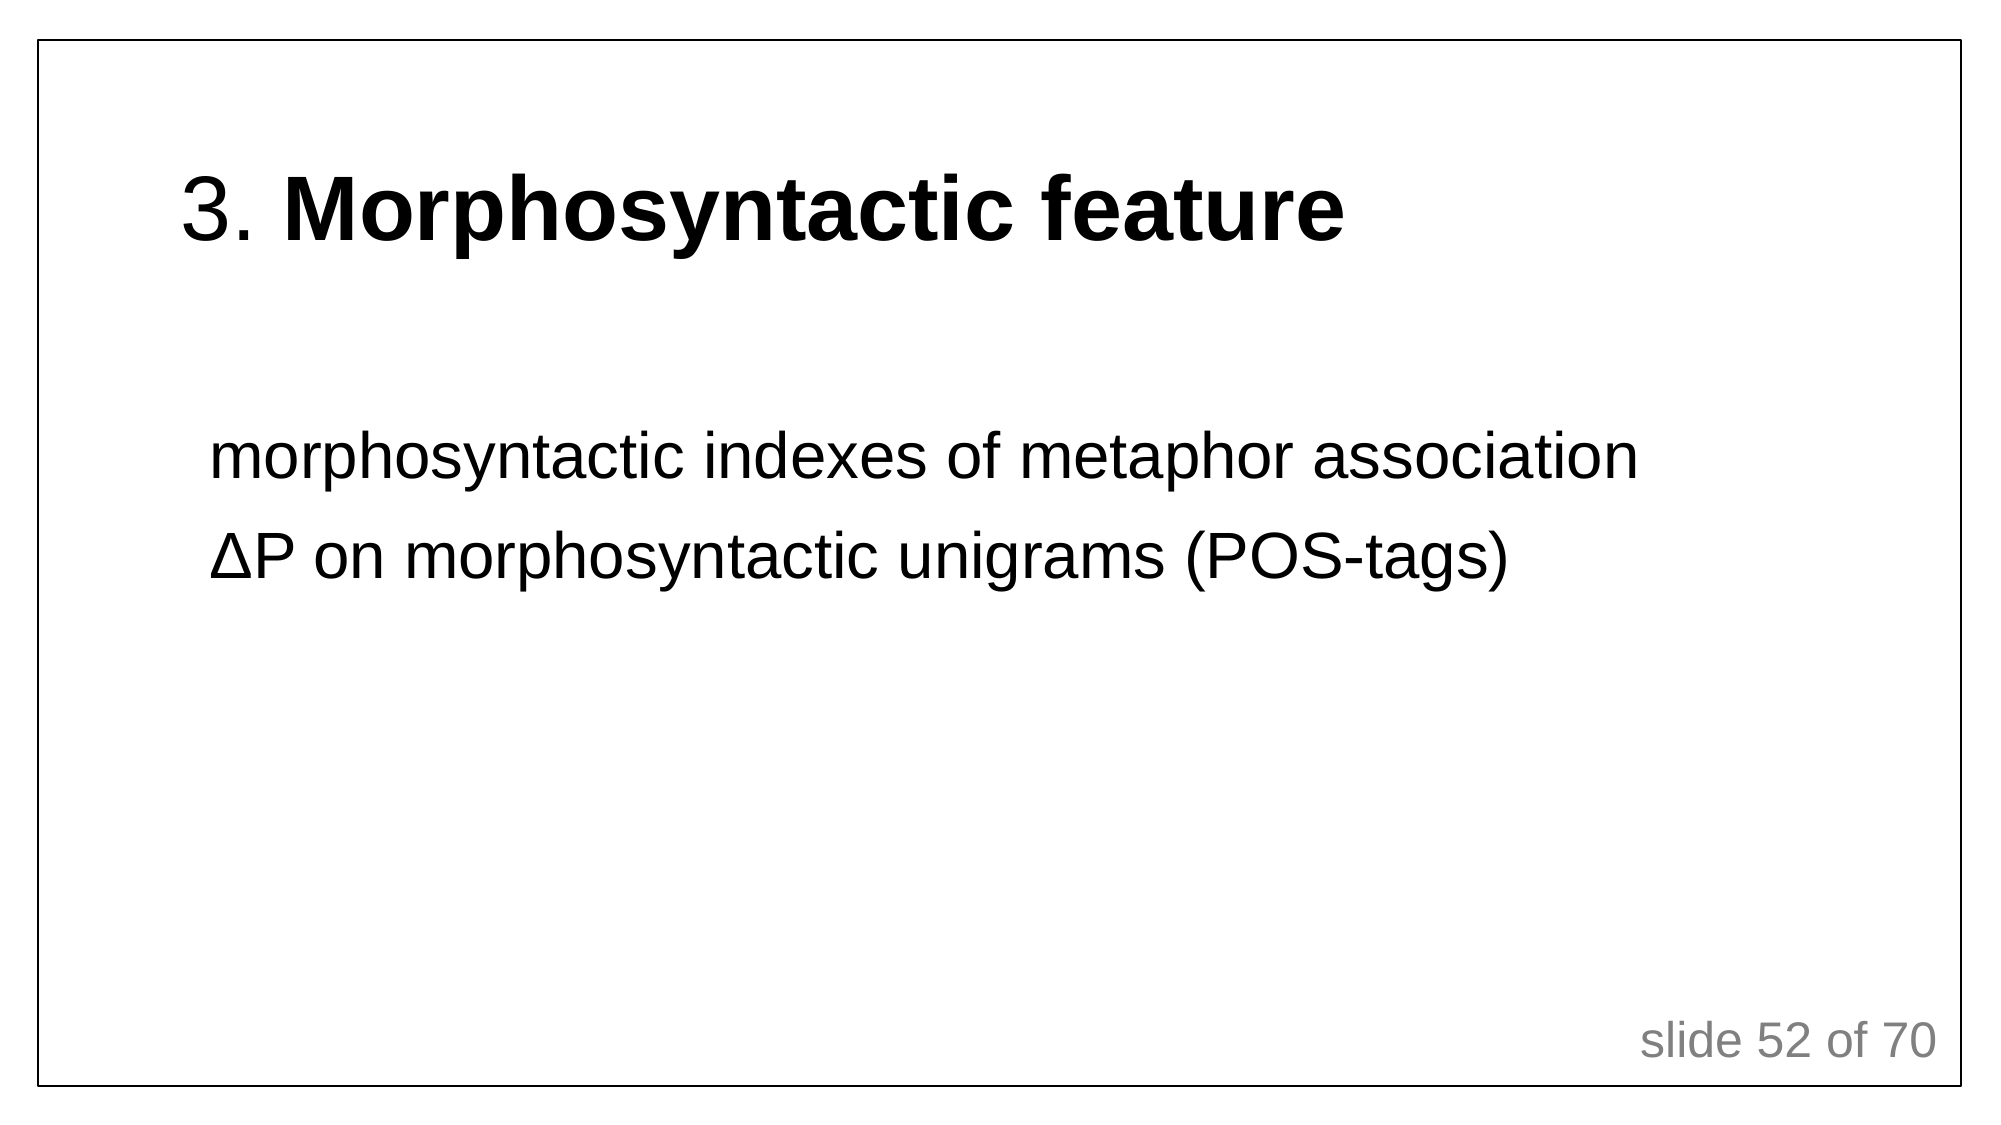

# 3. Morphosyntactic feature
morphosyntactic indexes of metaphor association
ΔP on morphosyntactic unigrams (POS-tags)